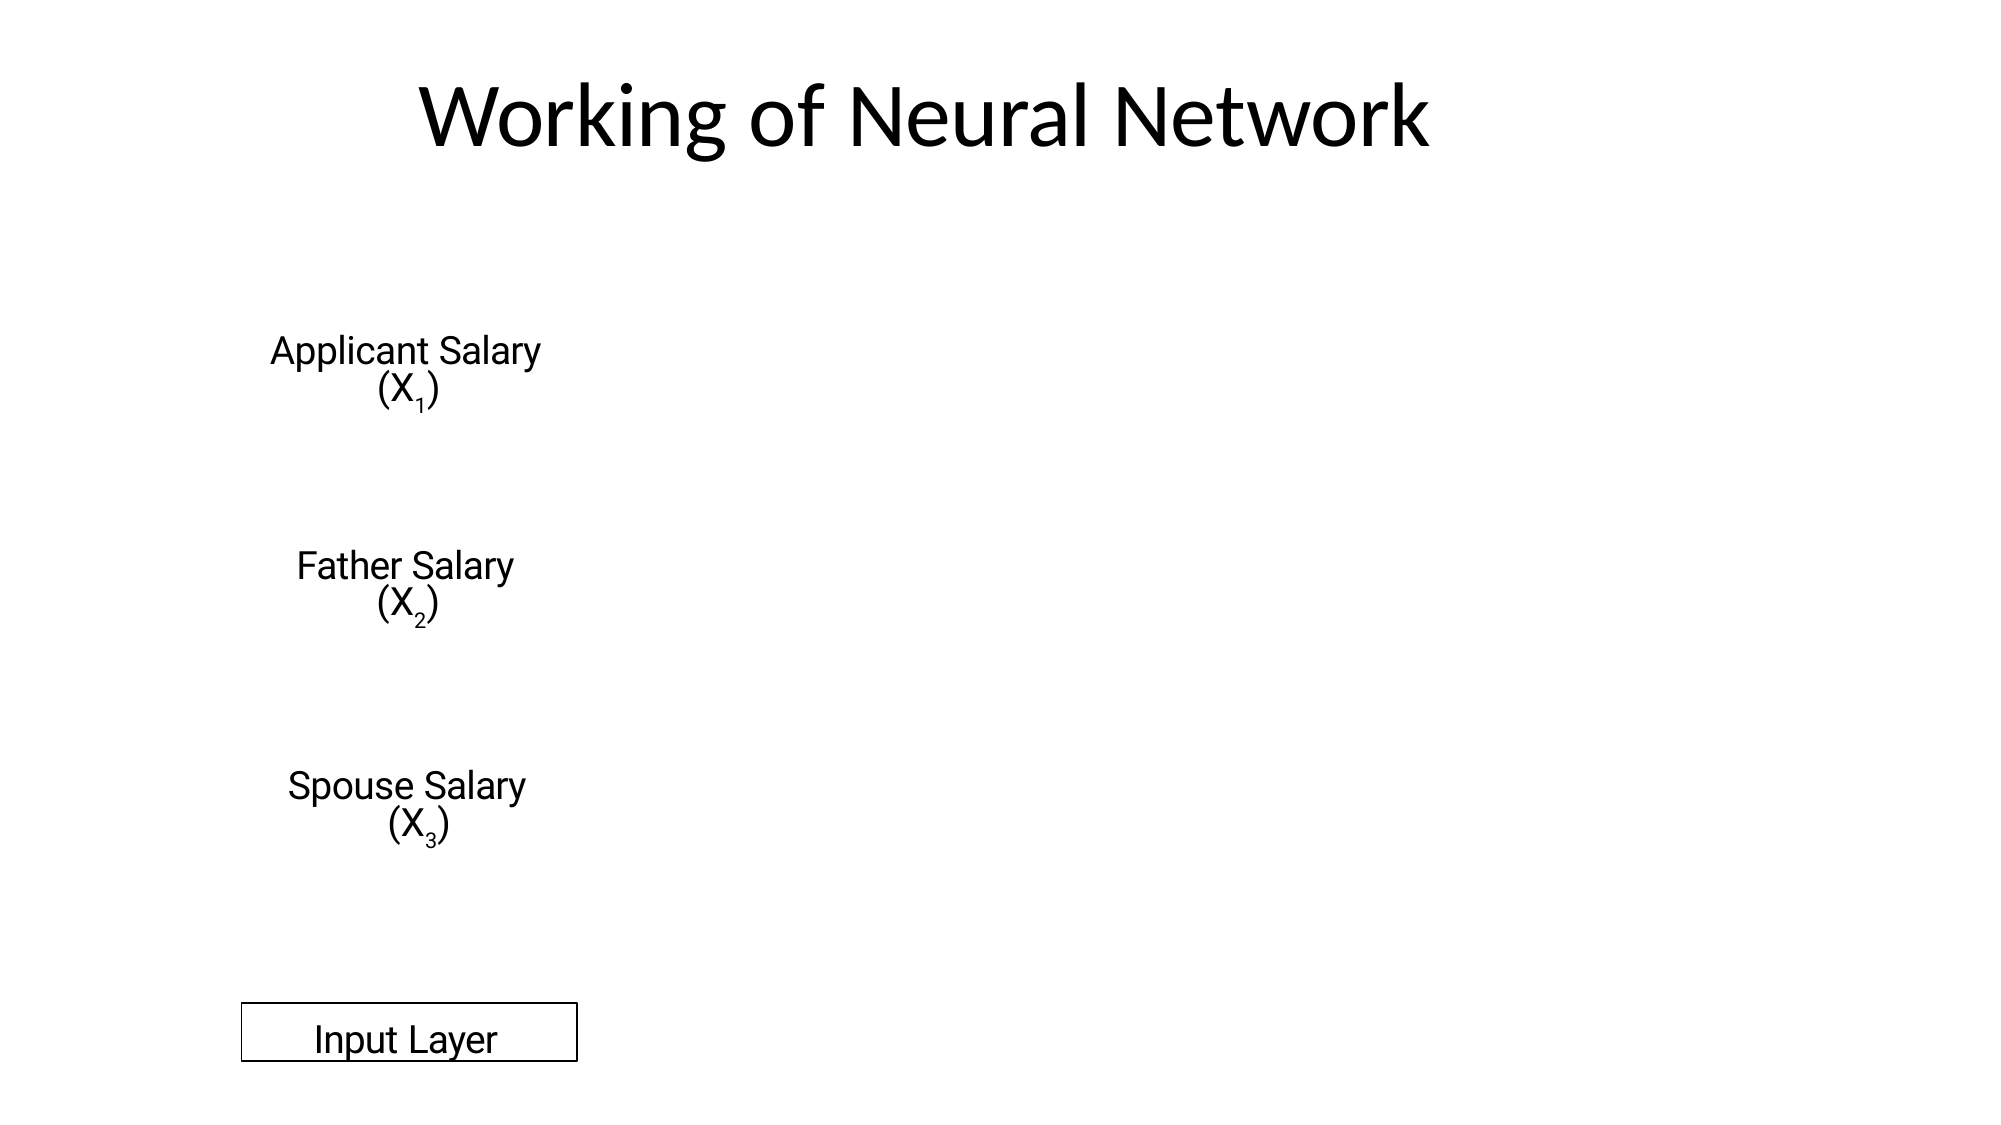

# Working of Neural Network
Applicant Salary  (X1)
Father Salary  (X2)
Spouse Salary  (X3)
Input Layer